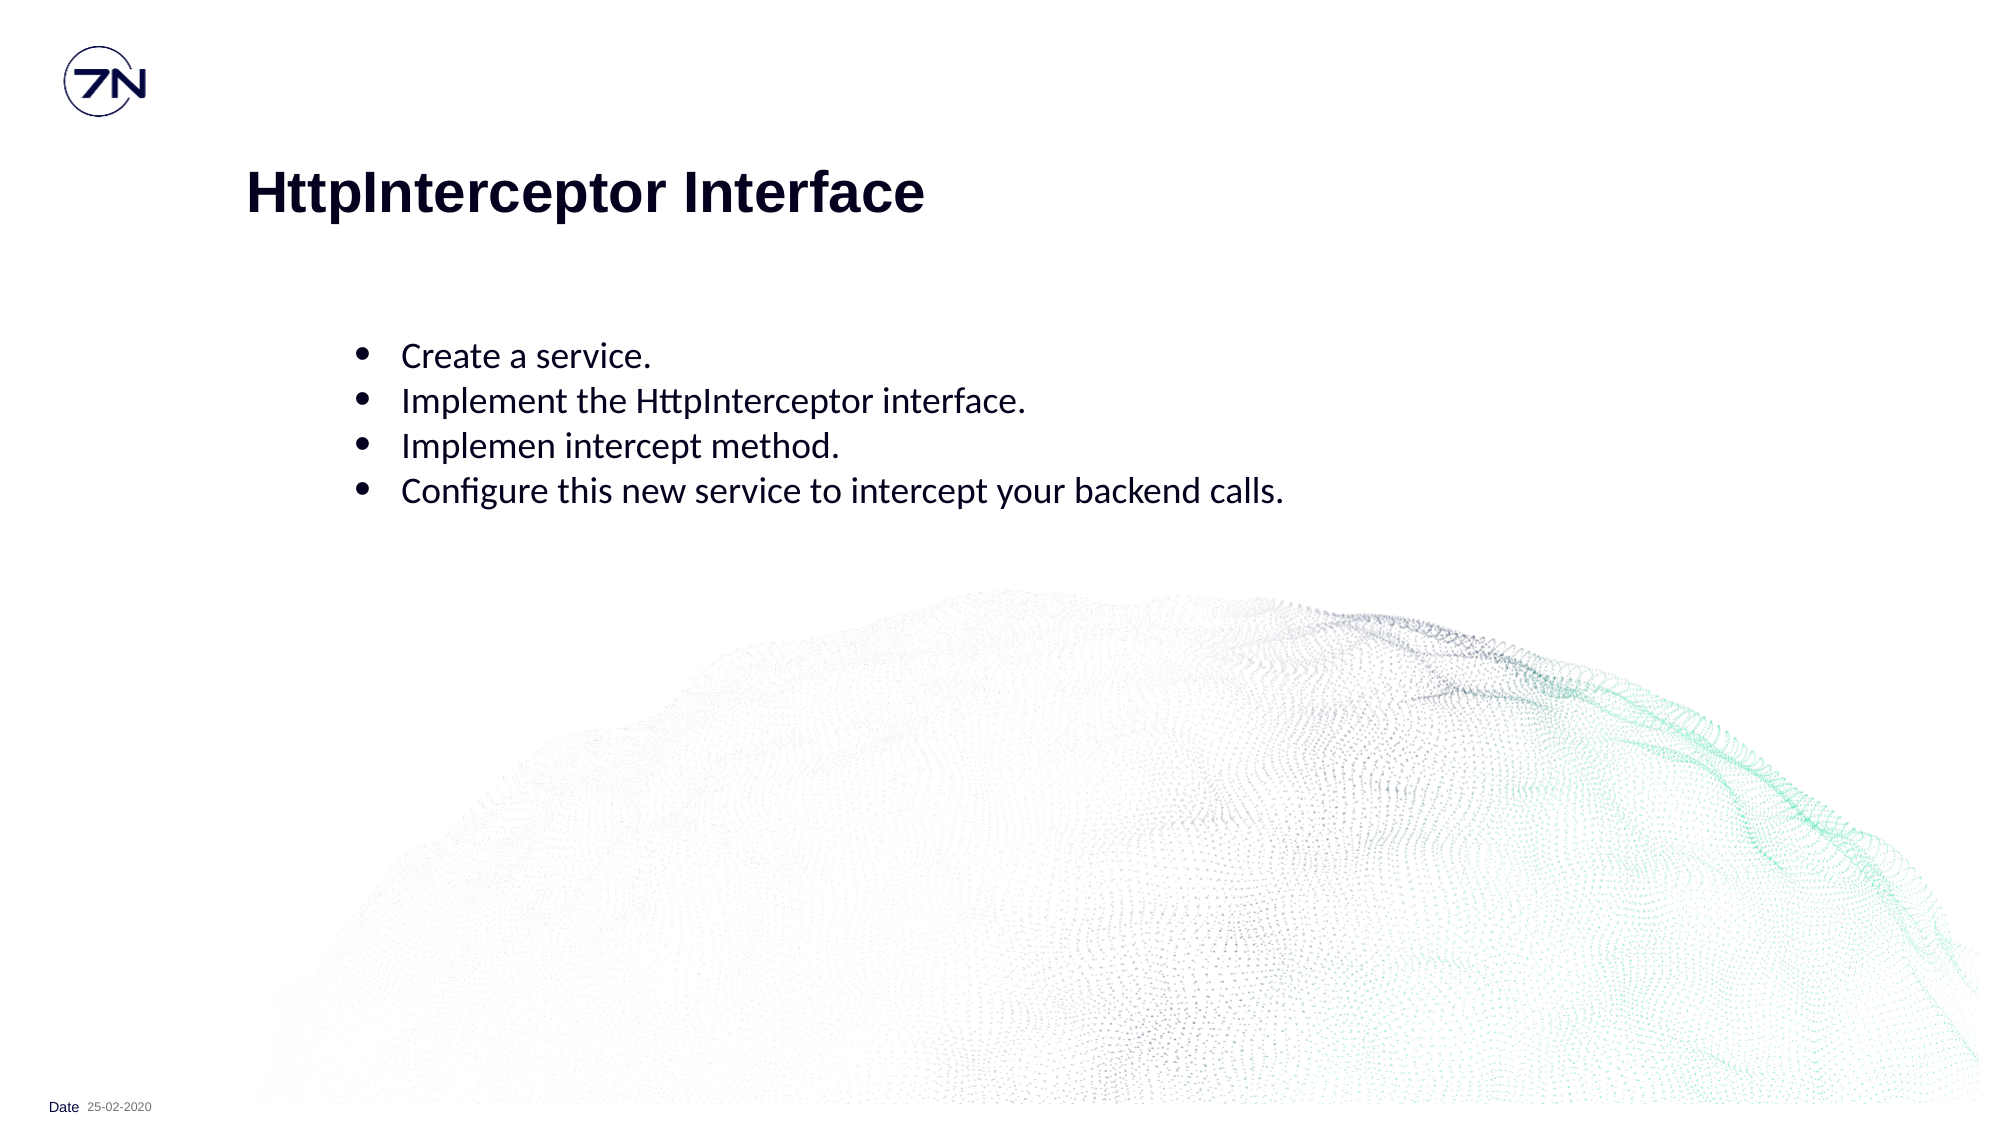

HttpInterceptor Interface

Create a service.
Implement the HttpInterceptor interface.
Implemen intercept method.
Configure this new service to intercept your backend calls.